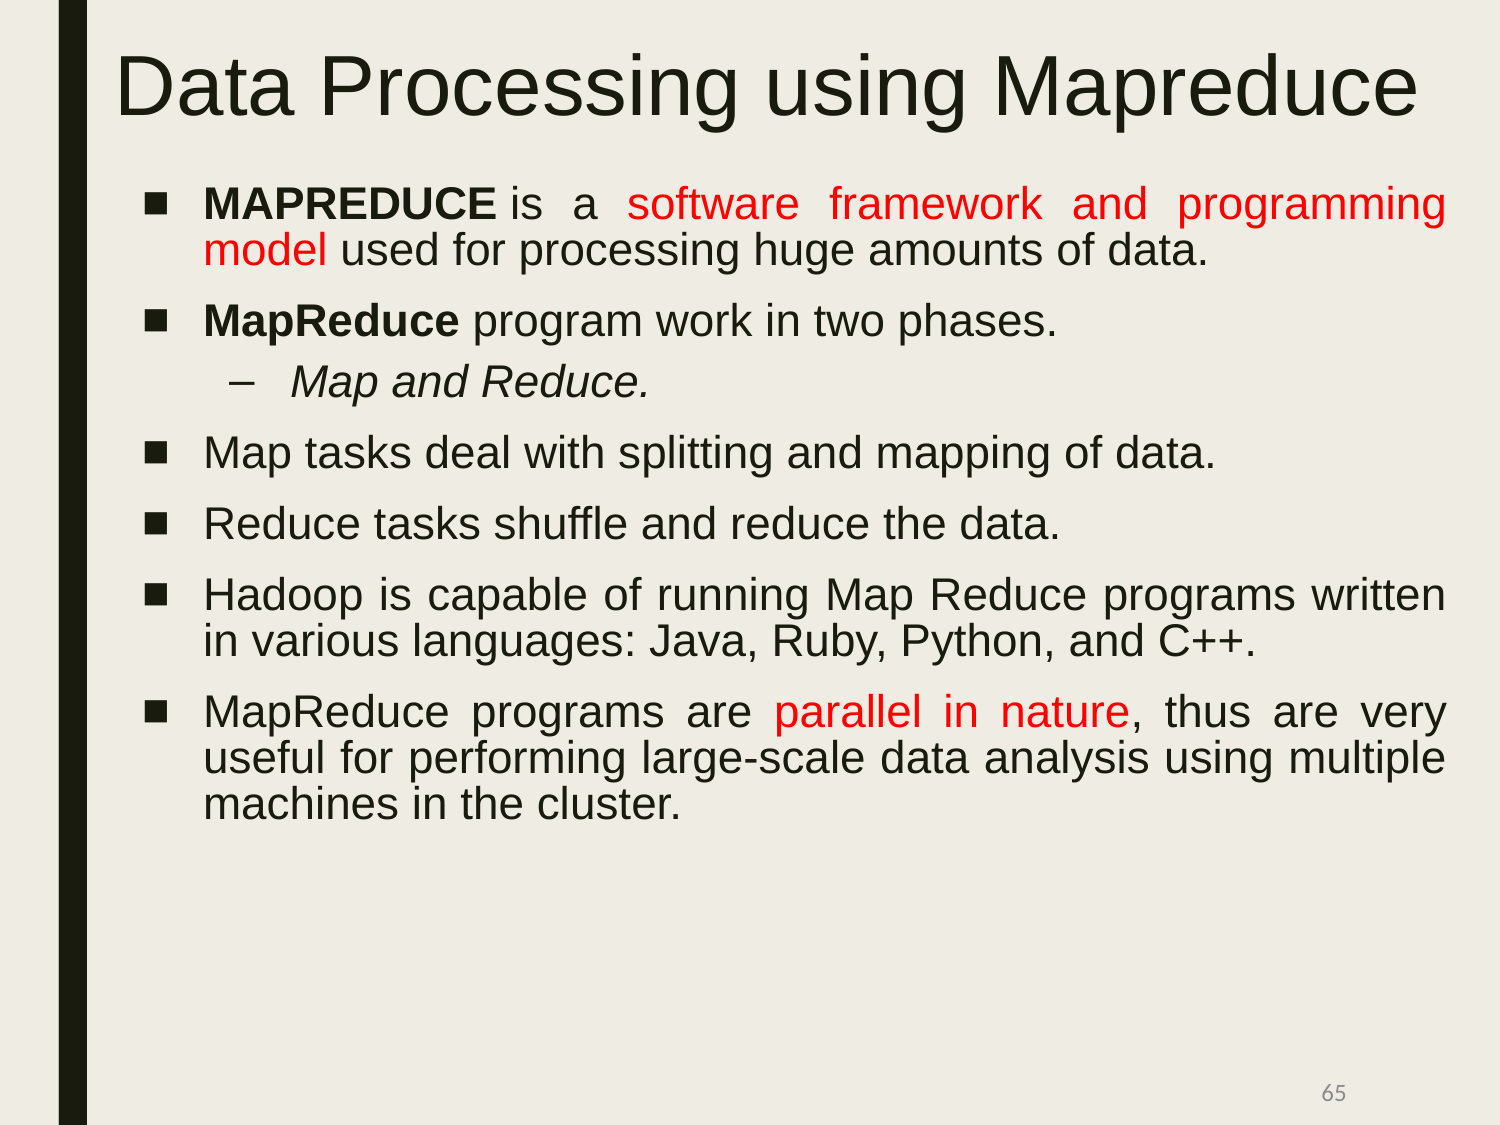

# Data Processing using Mapreduce
MAPREDUCE is a software framework and programming model used for processing huge amounts of data.
MapReduce program work in two phases.
Map and Reduce.
Map tasks deal with splitting and mapping of data.
Reduce tasks shuffle and reduce the data.
Hadoop is capable of running Map Reduce programs written in various languages: Java, Ruby, Python, and C++.
MapReduce programs are parallel in nature, thus are very useful for performing large-scale data analysis using multiple machines in the cluster.

65